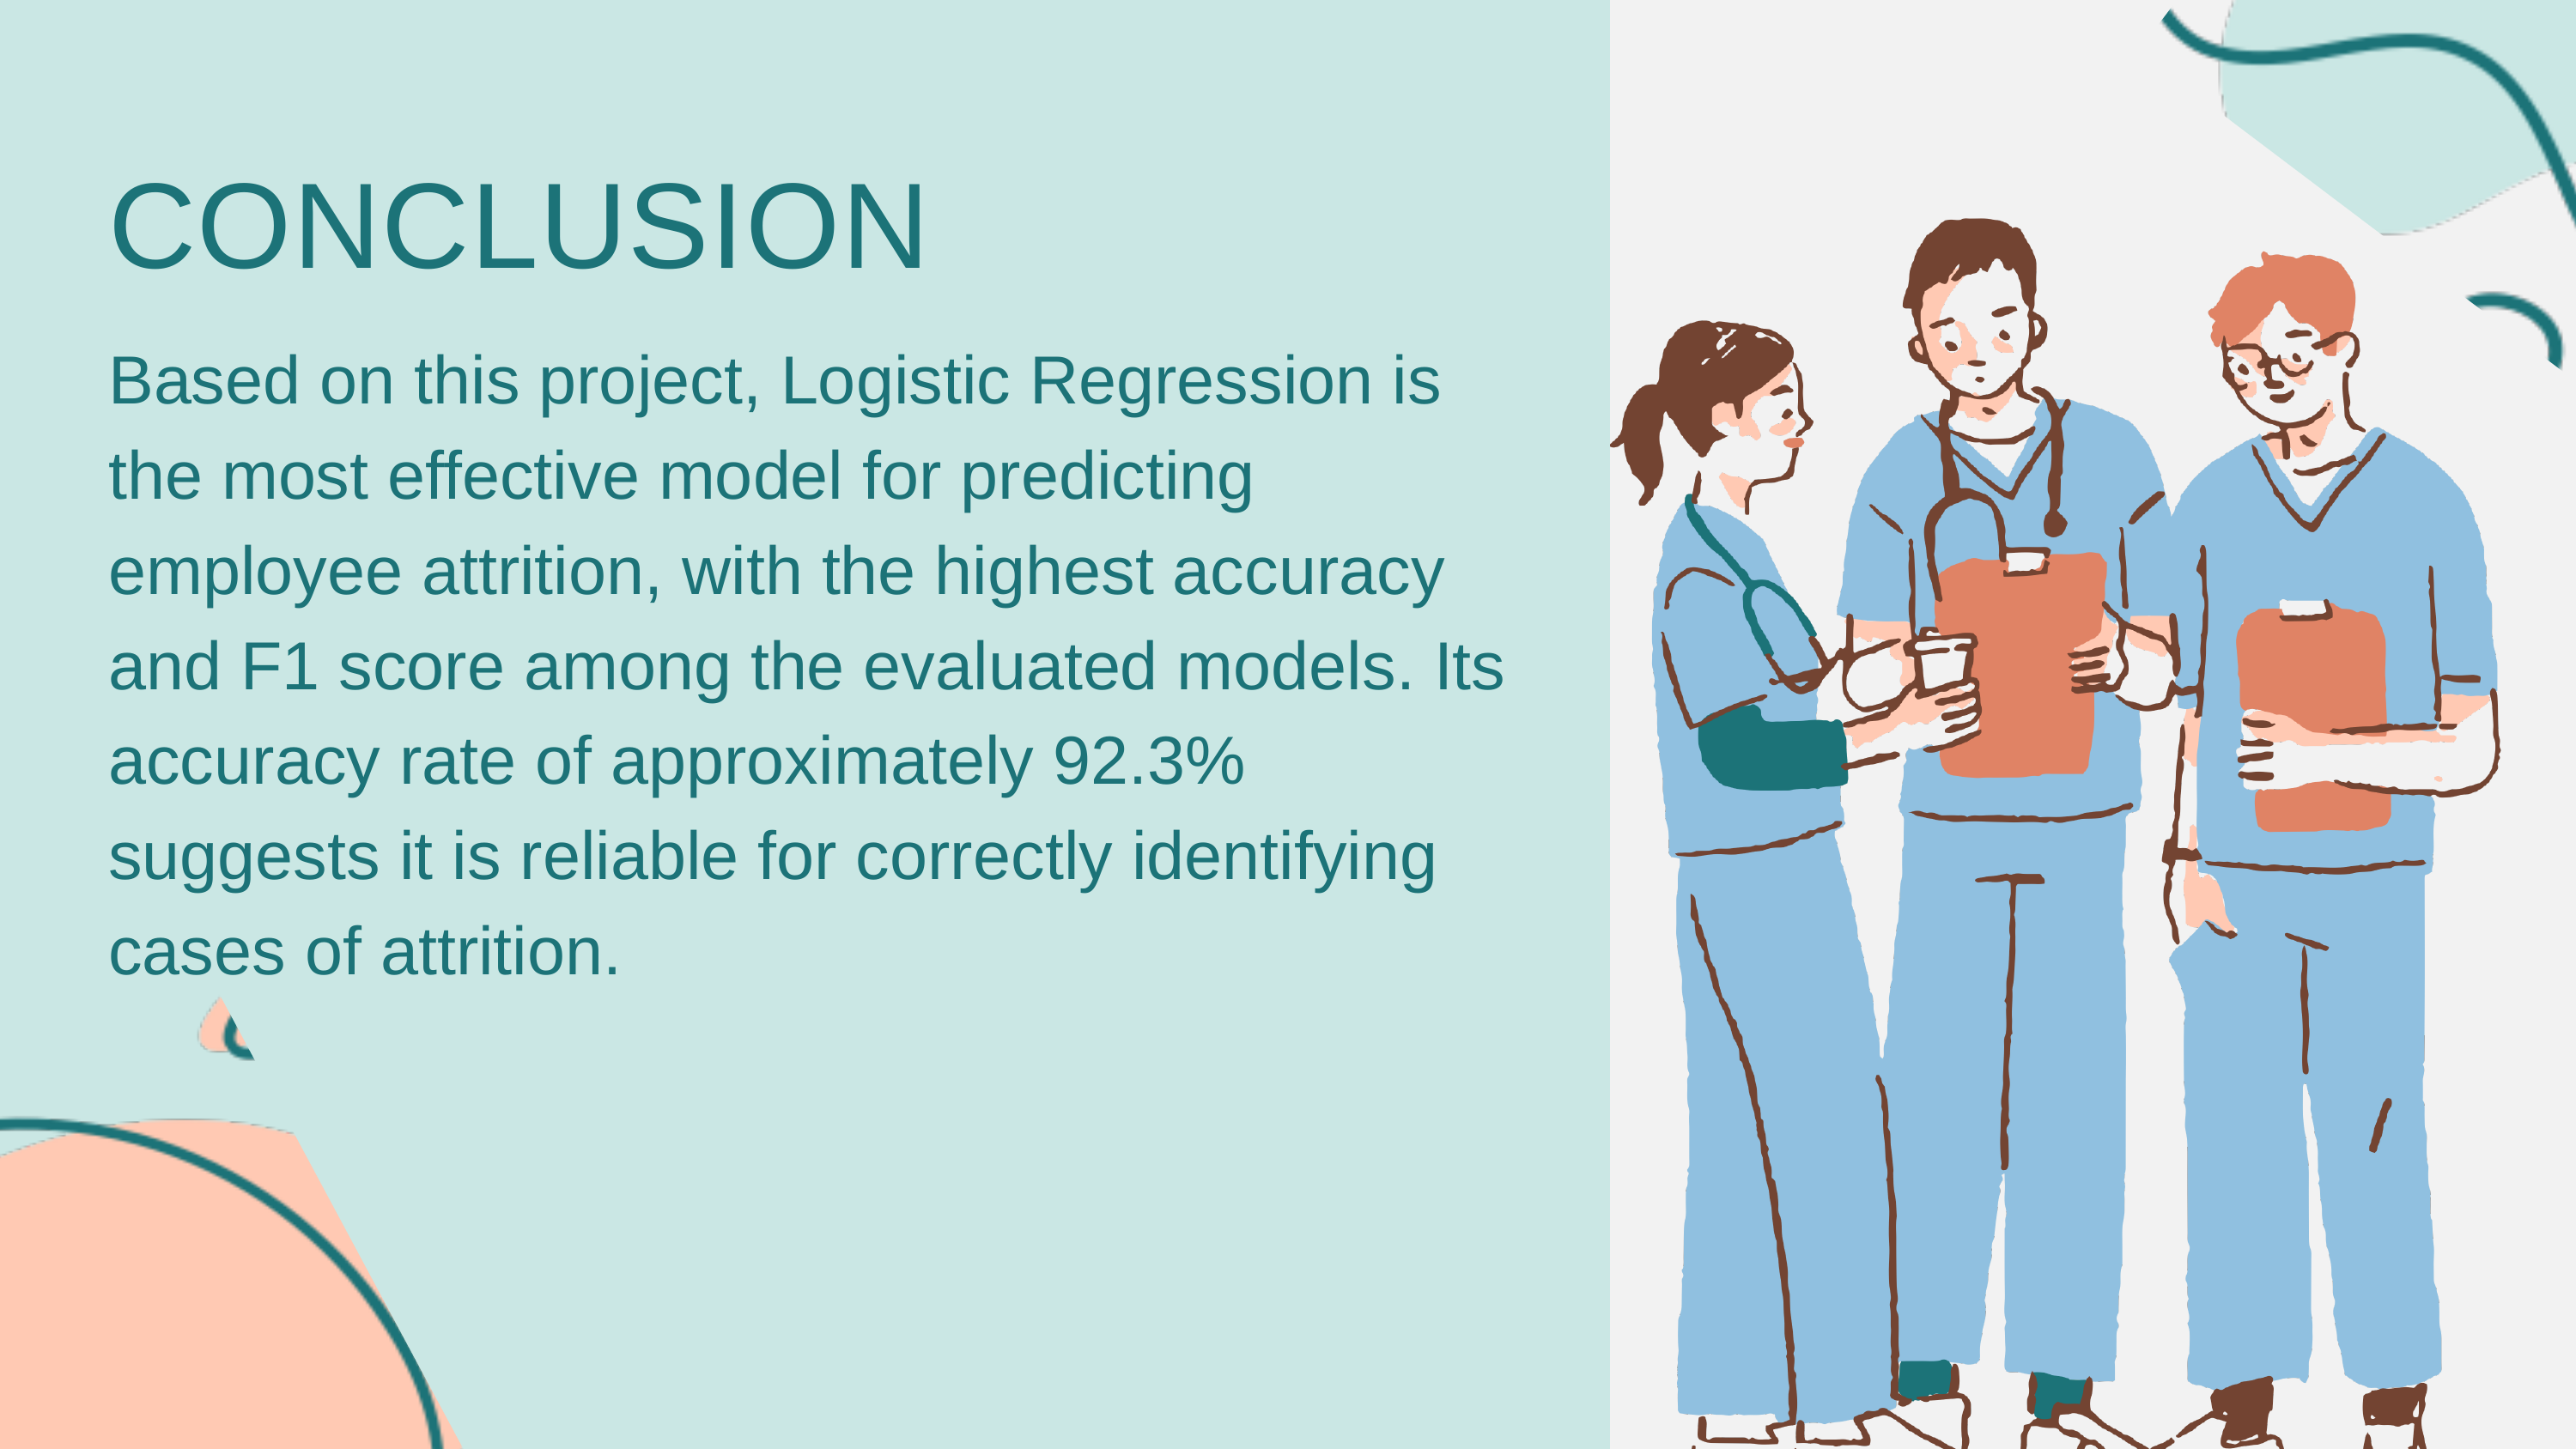

CONCLUSION

Based on this project, Logistic Regression is the most effective model for predicting employee attrition, with the highest accuracy and F1 score among the evaluated models. Its accuracy rate of approximately 92.3% suggests it is reliable for correctly identifying cases of attrition.